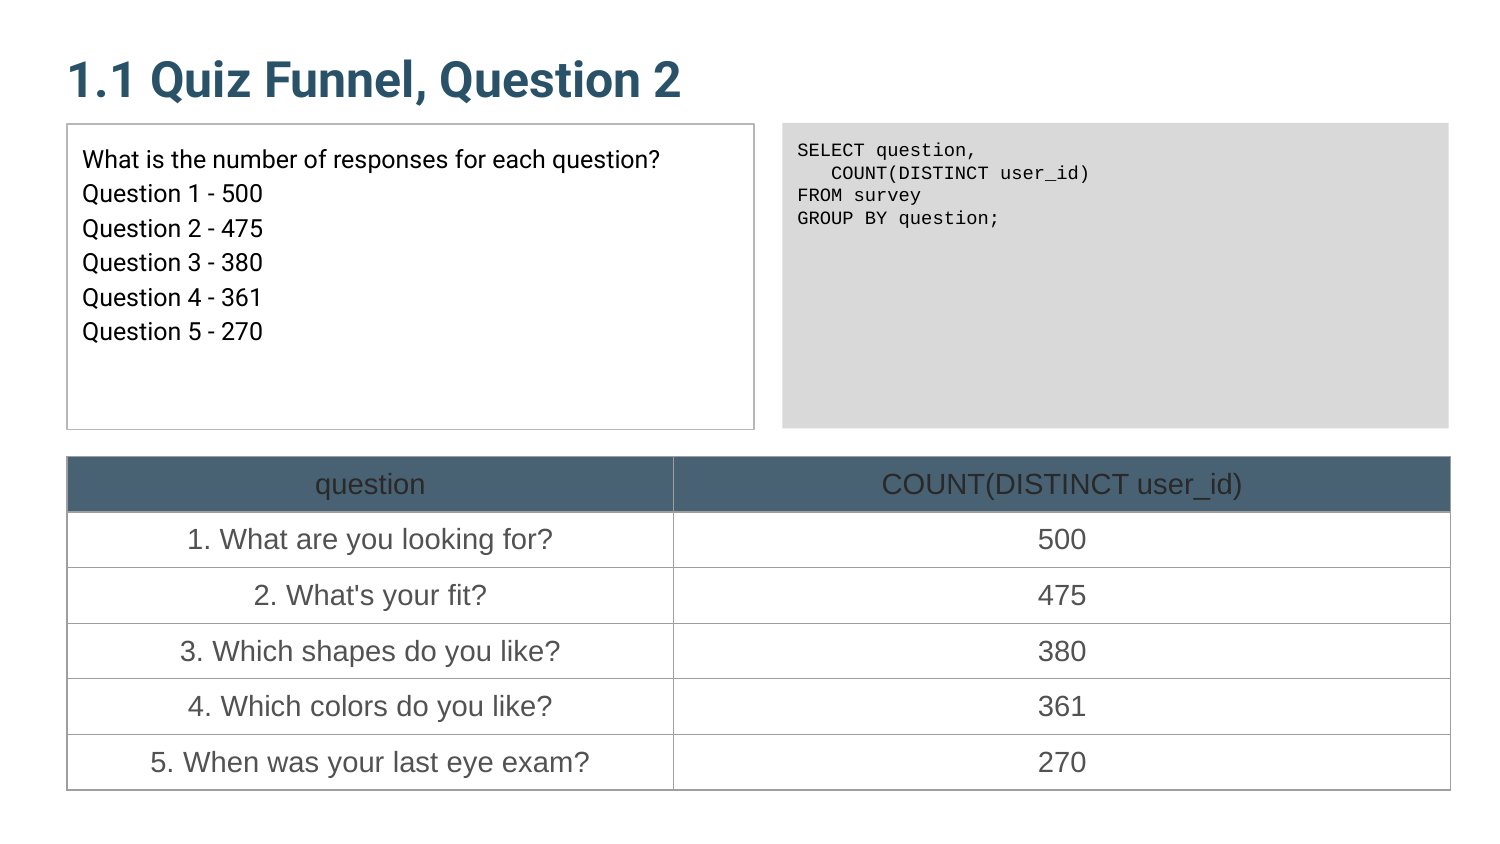

1.1 Quiz Funnel, Question 2
SELECT question,
   COUNT(DISTINCT user_id)
FROM survey
GROUP BY question;
What is the number of responses for each question?
Question 1 - 500
Question 2 - 475
Question 3 - 380
Question 4 - 361
Question 5 - 270
| question | COUNT(DISTINCT user\_id) |
| --- | --- |
| 1. What are you looking for? | 500 |
| 2. What's your fit? | 475 |
| 3. Which shapes do you like? | 380 |
| 4. Which colors do you like? | 361 |
| 5. When was your last eye exam? | 270 |